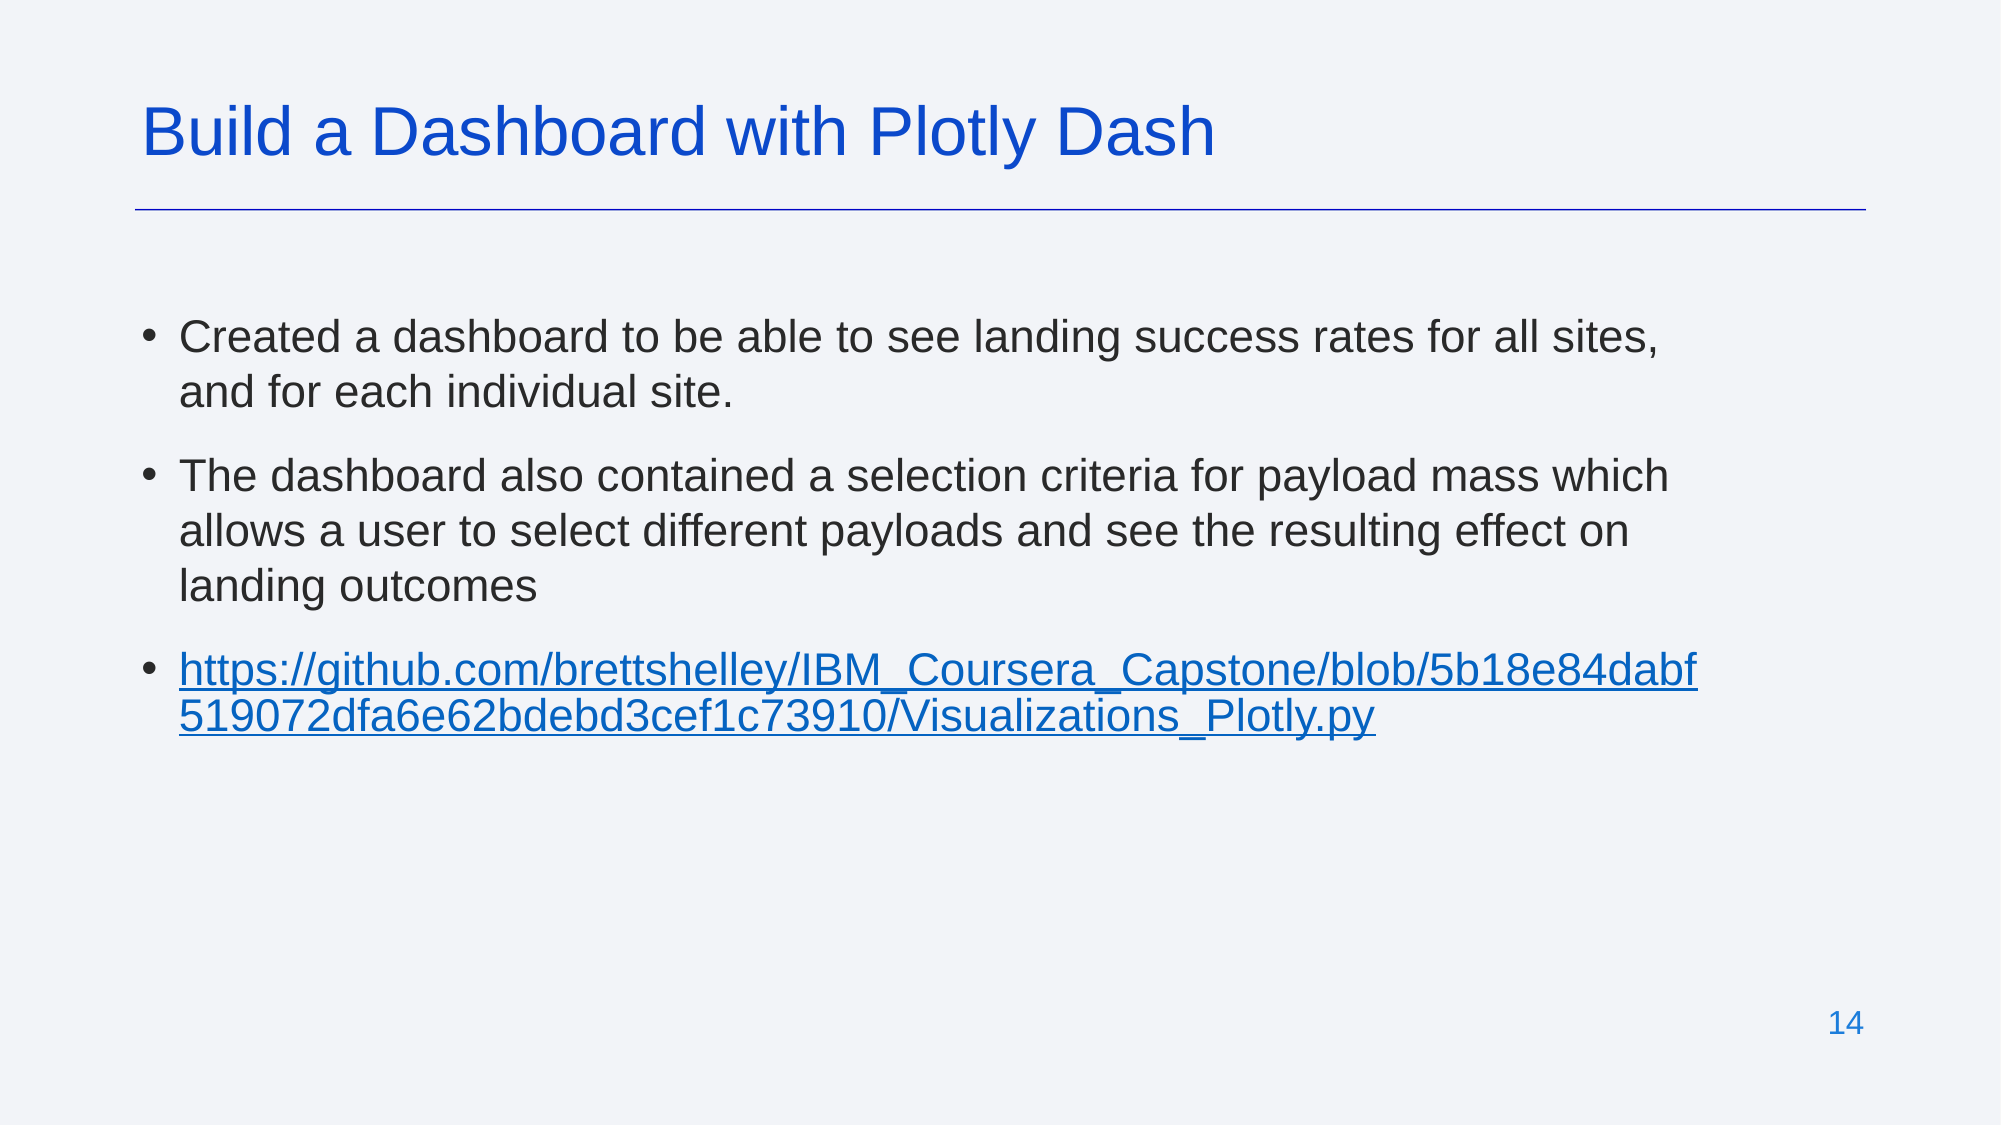

Build a Dashboard with Plotly Dash
Created a dashboard to be able to see landing success rates for all sites, and for each individual site.
The dashboard also contained a selection criteria for payload mass which allows a user to select different payloads and see the resulting effect on landing outcomes
https://github.com/brettshelley/IBM_Coursera_Capstone/blob/5b18e84dabf519072dfa6e62bdebd3cef1c73910/Visualizations_Plotly.py

14